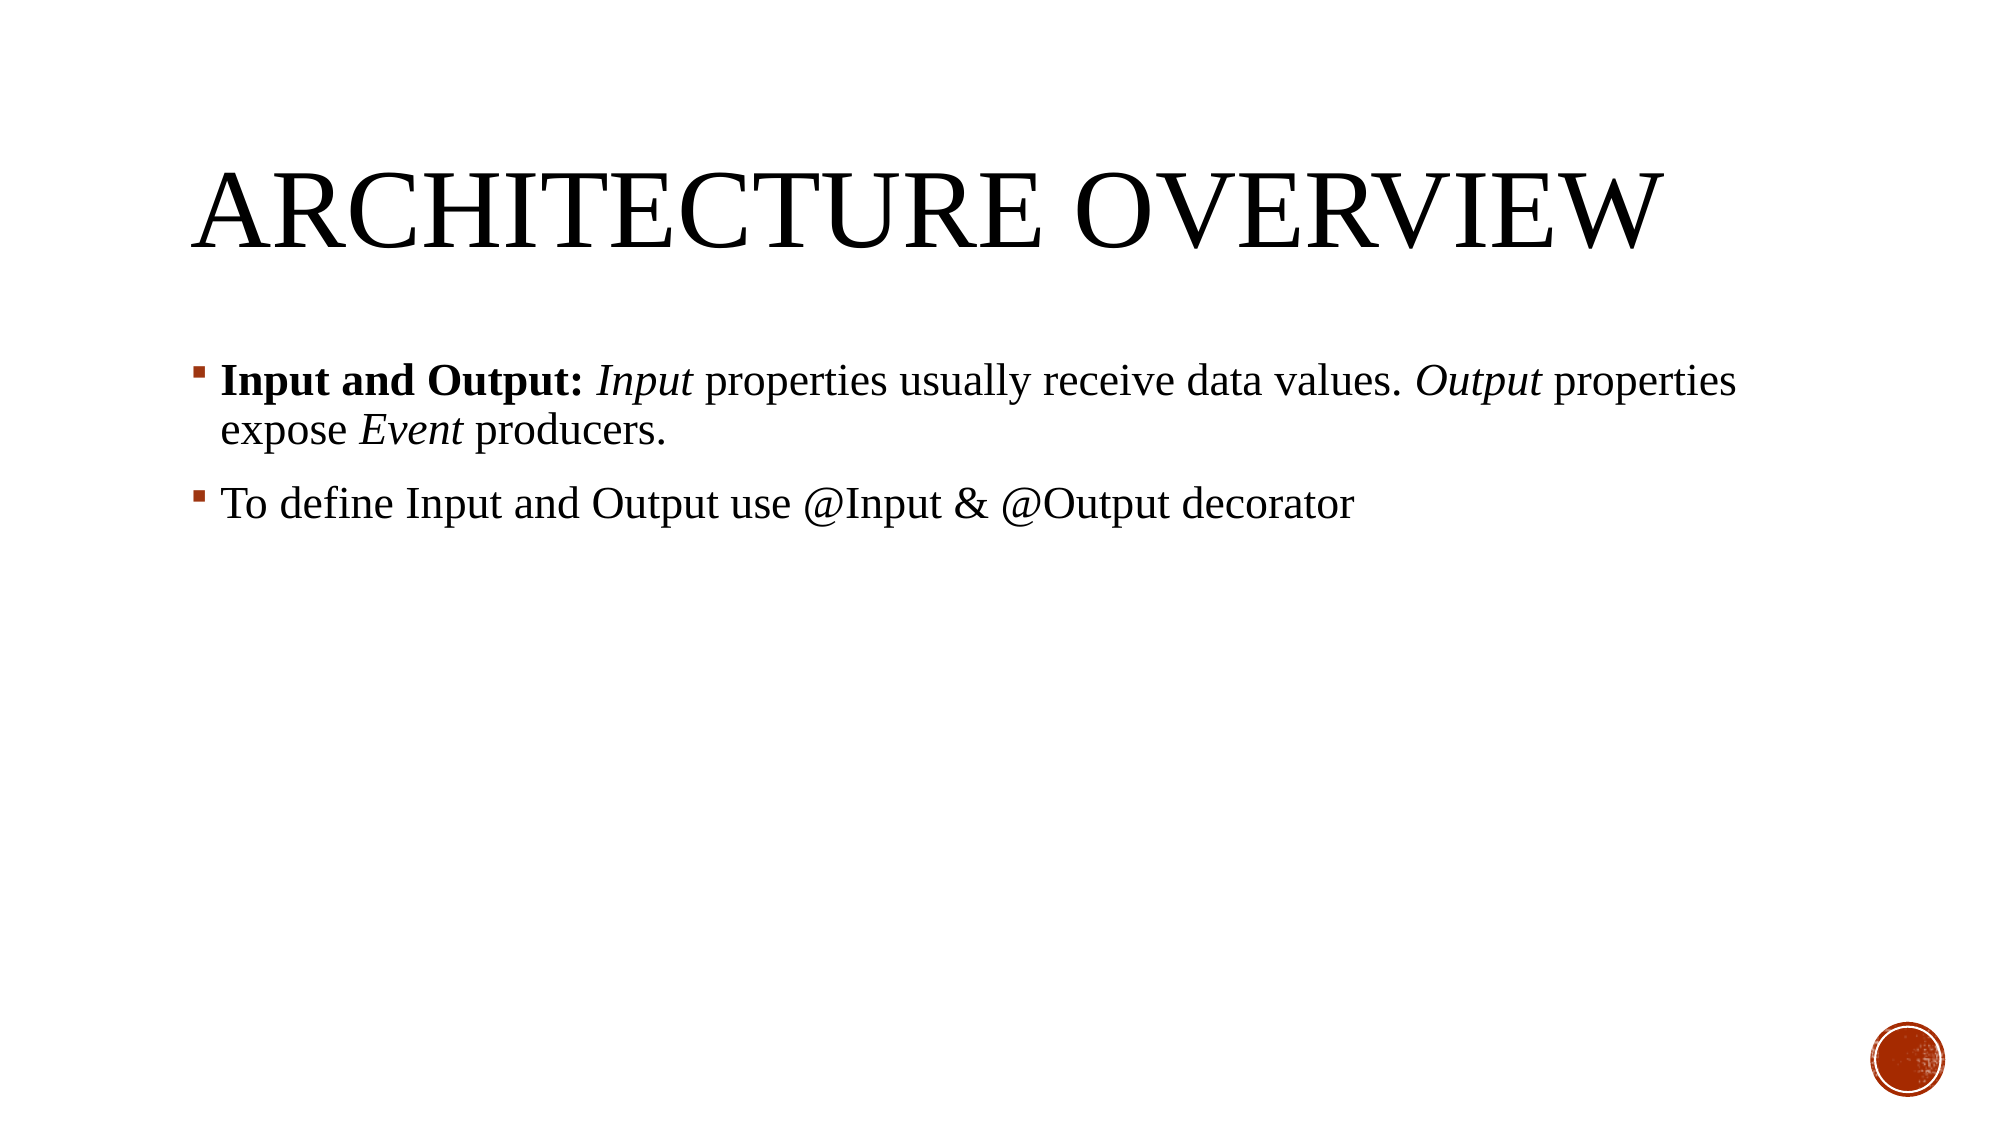

# Architecture overview
Input and Output: Input properties usually receive data values. Output properties expose Event producers.
To define Input and Output use @Input & @Output decorator